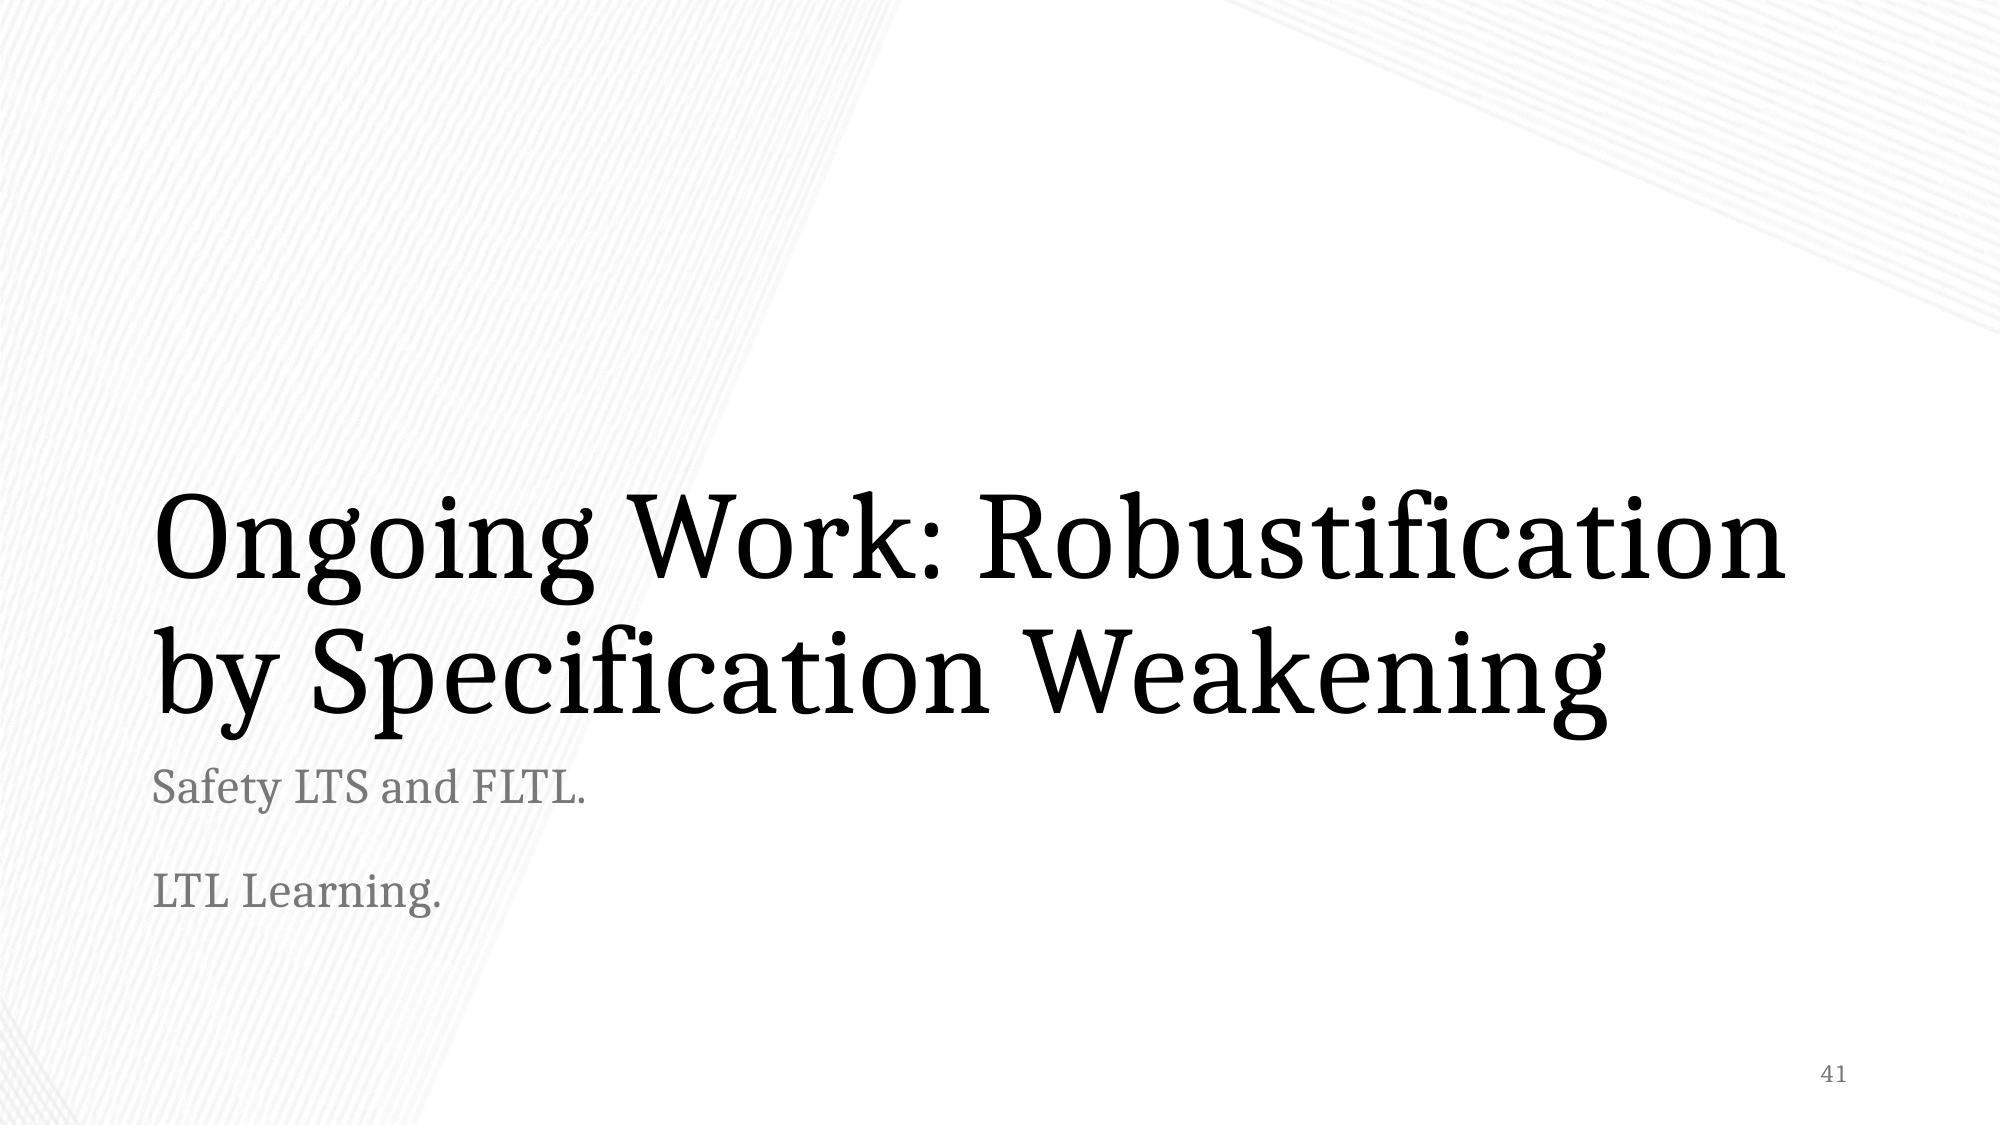

# Ongoing Work: Robustification by Specification Weakening
Safety LTS and FLTL.
LTL Learning.
41